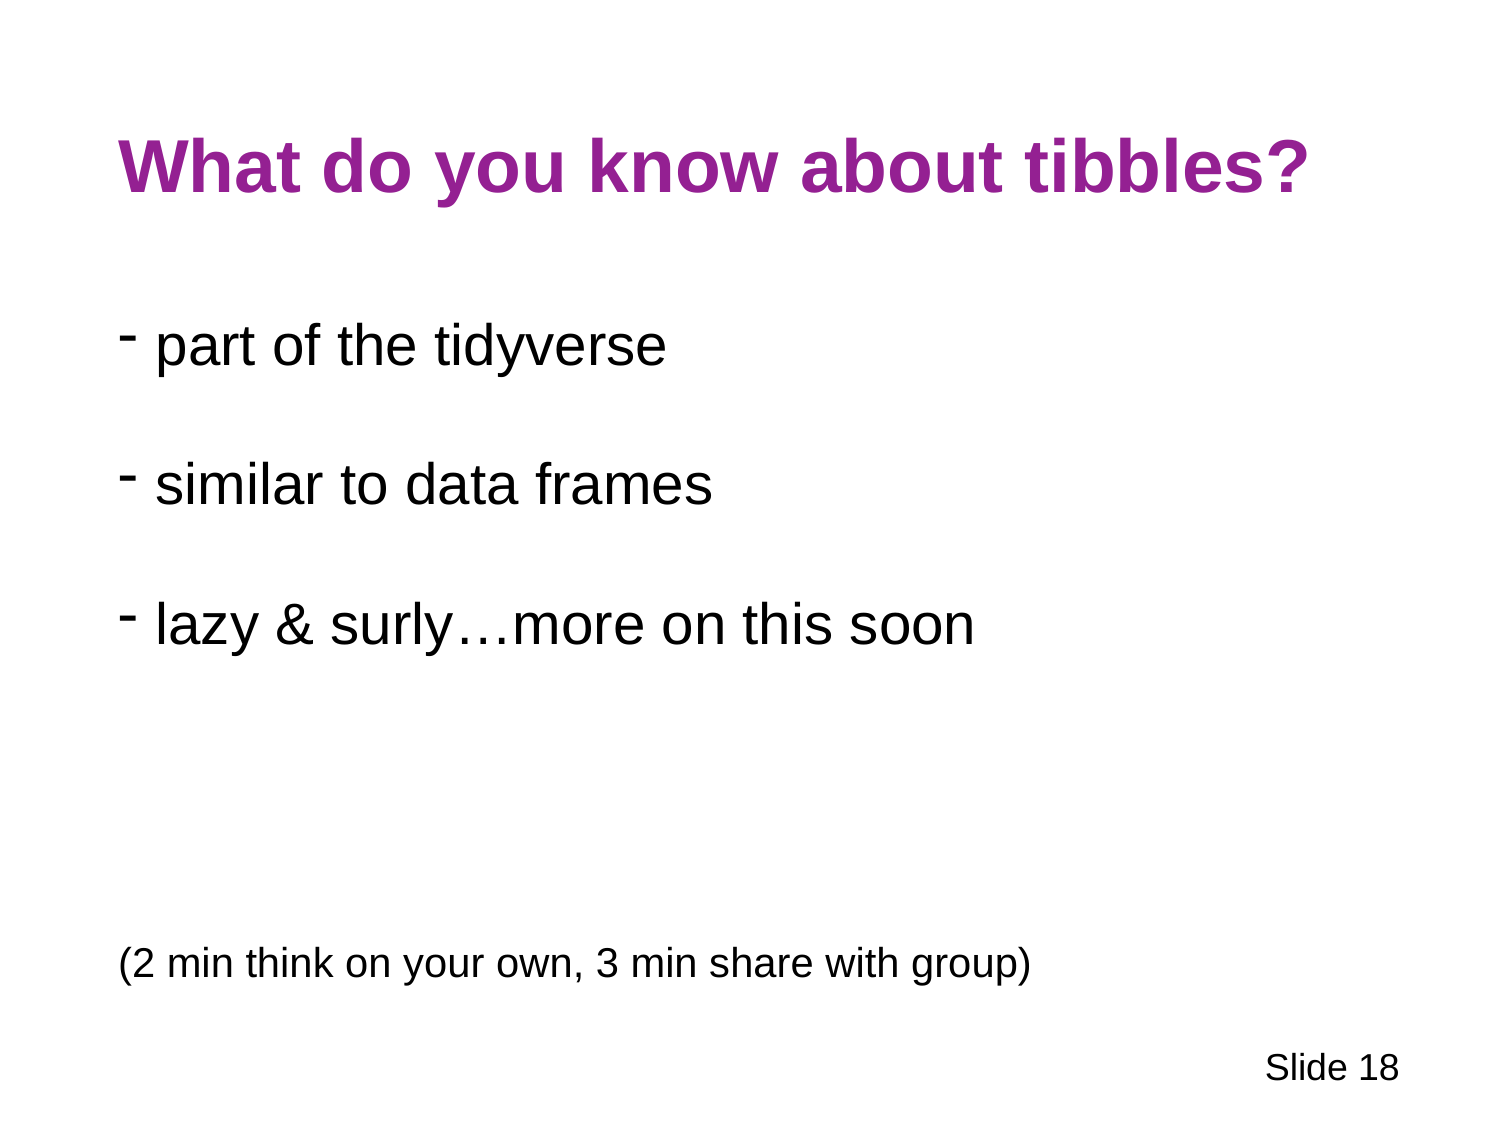

# What do you know about tibbles?
part of the tidyverse

similar to data frames

lazy & surly…more on this soon

(2 min think on your own, 3 min share with group)

Slide 18